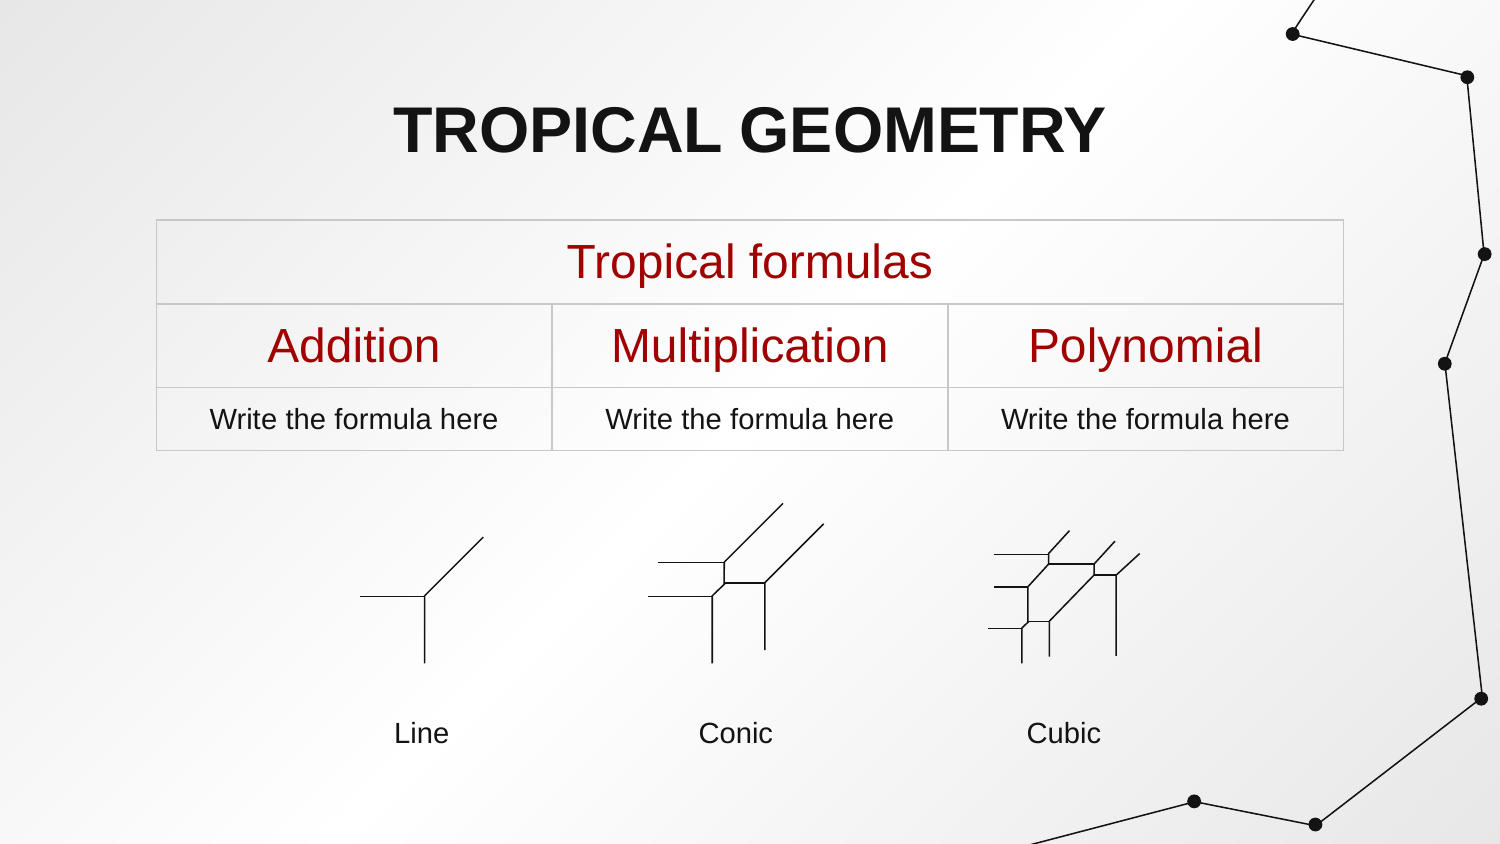

# TROPICAL GEOMETRY
| Tropical formulas |  |  |
| --- | --- | --- |
| Addition | Multiplication | Polynomial |
| Write the formula here | Write the formula here | Write the formula here |

Line
Conic
Cubic